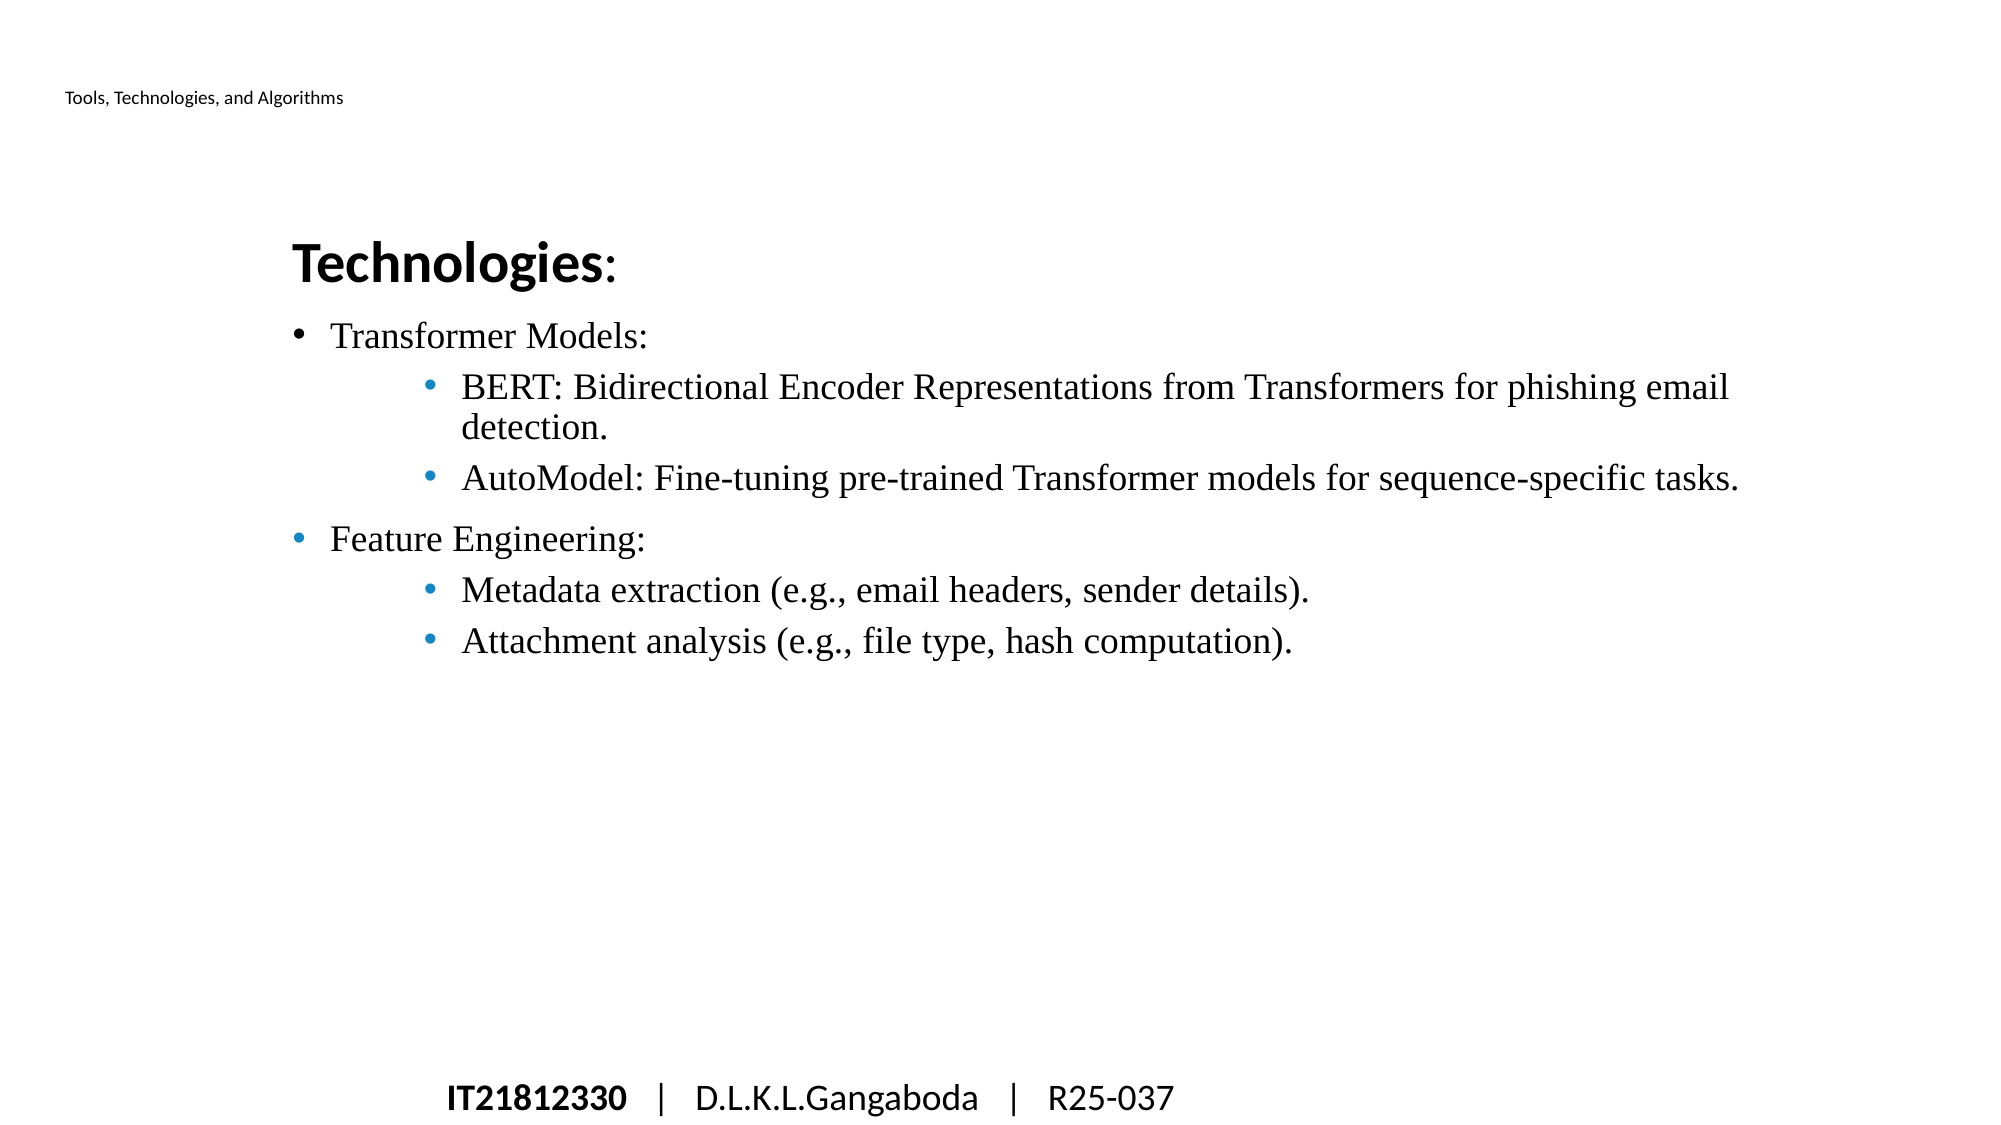

# Tools, Technologies, and Algorithms

Technologies:
Transformer Models:
BERT: Bidirectional Encoder Representations from Transformers for phishing email detection.
AutoModel: Fine-tuning pre-trained Transformer models for sequence-specific tasks.
Feature Engineering:
Metadata extraction (e.g., email headers, sender details).
Attachment analysis (e.g., file type, hash computation).

IT21812330   |   D.L.K.L.Gangaboda   |   R25-037